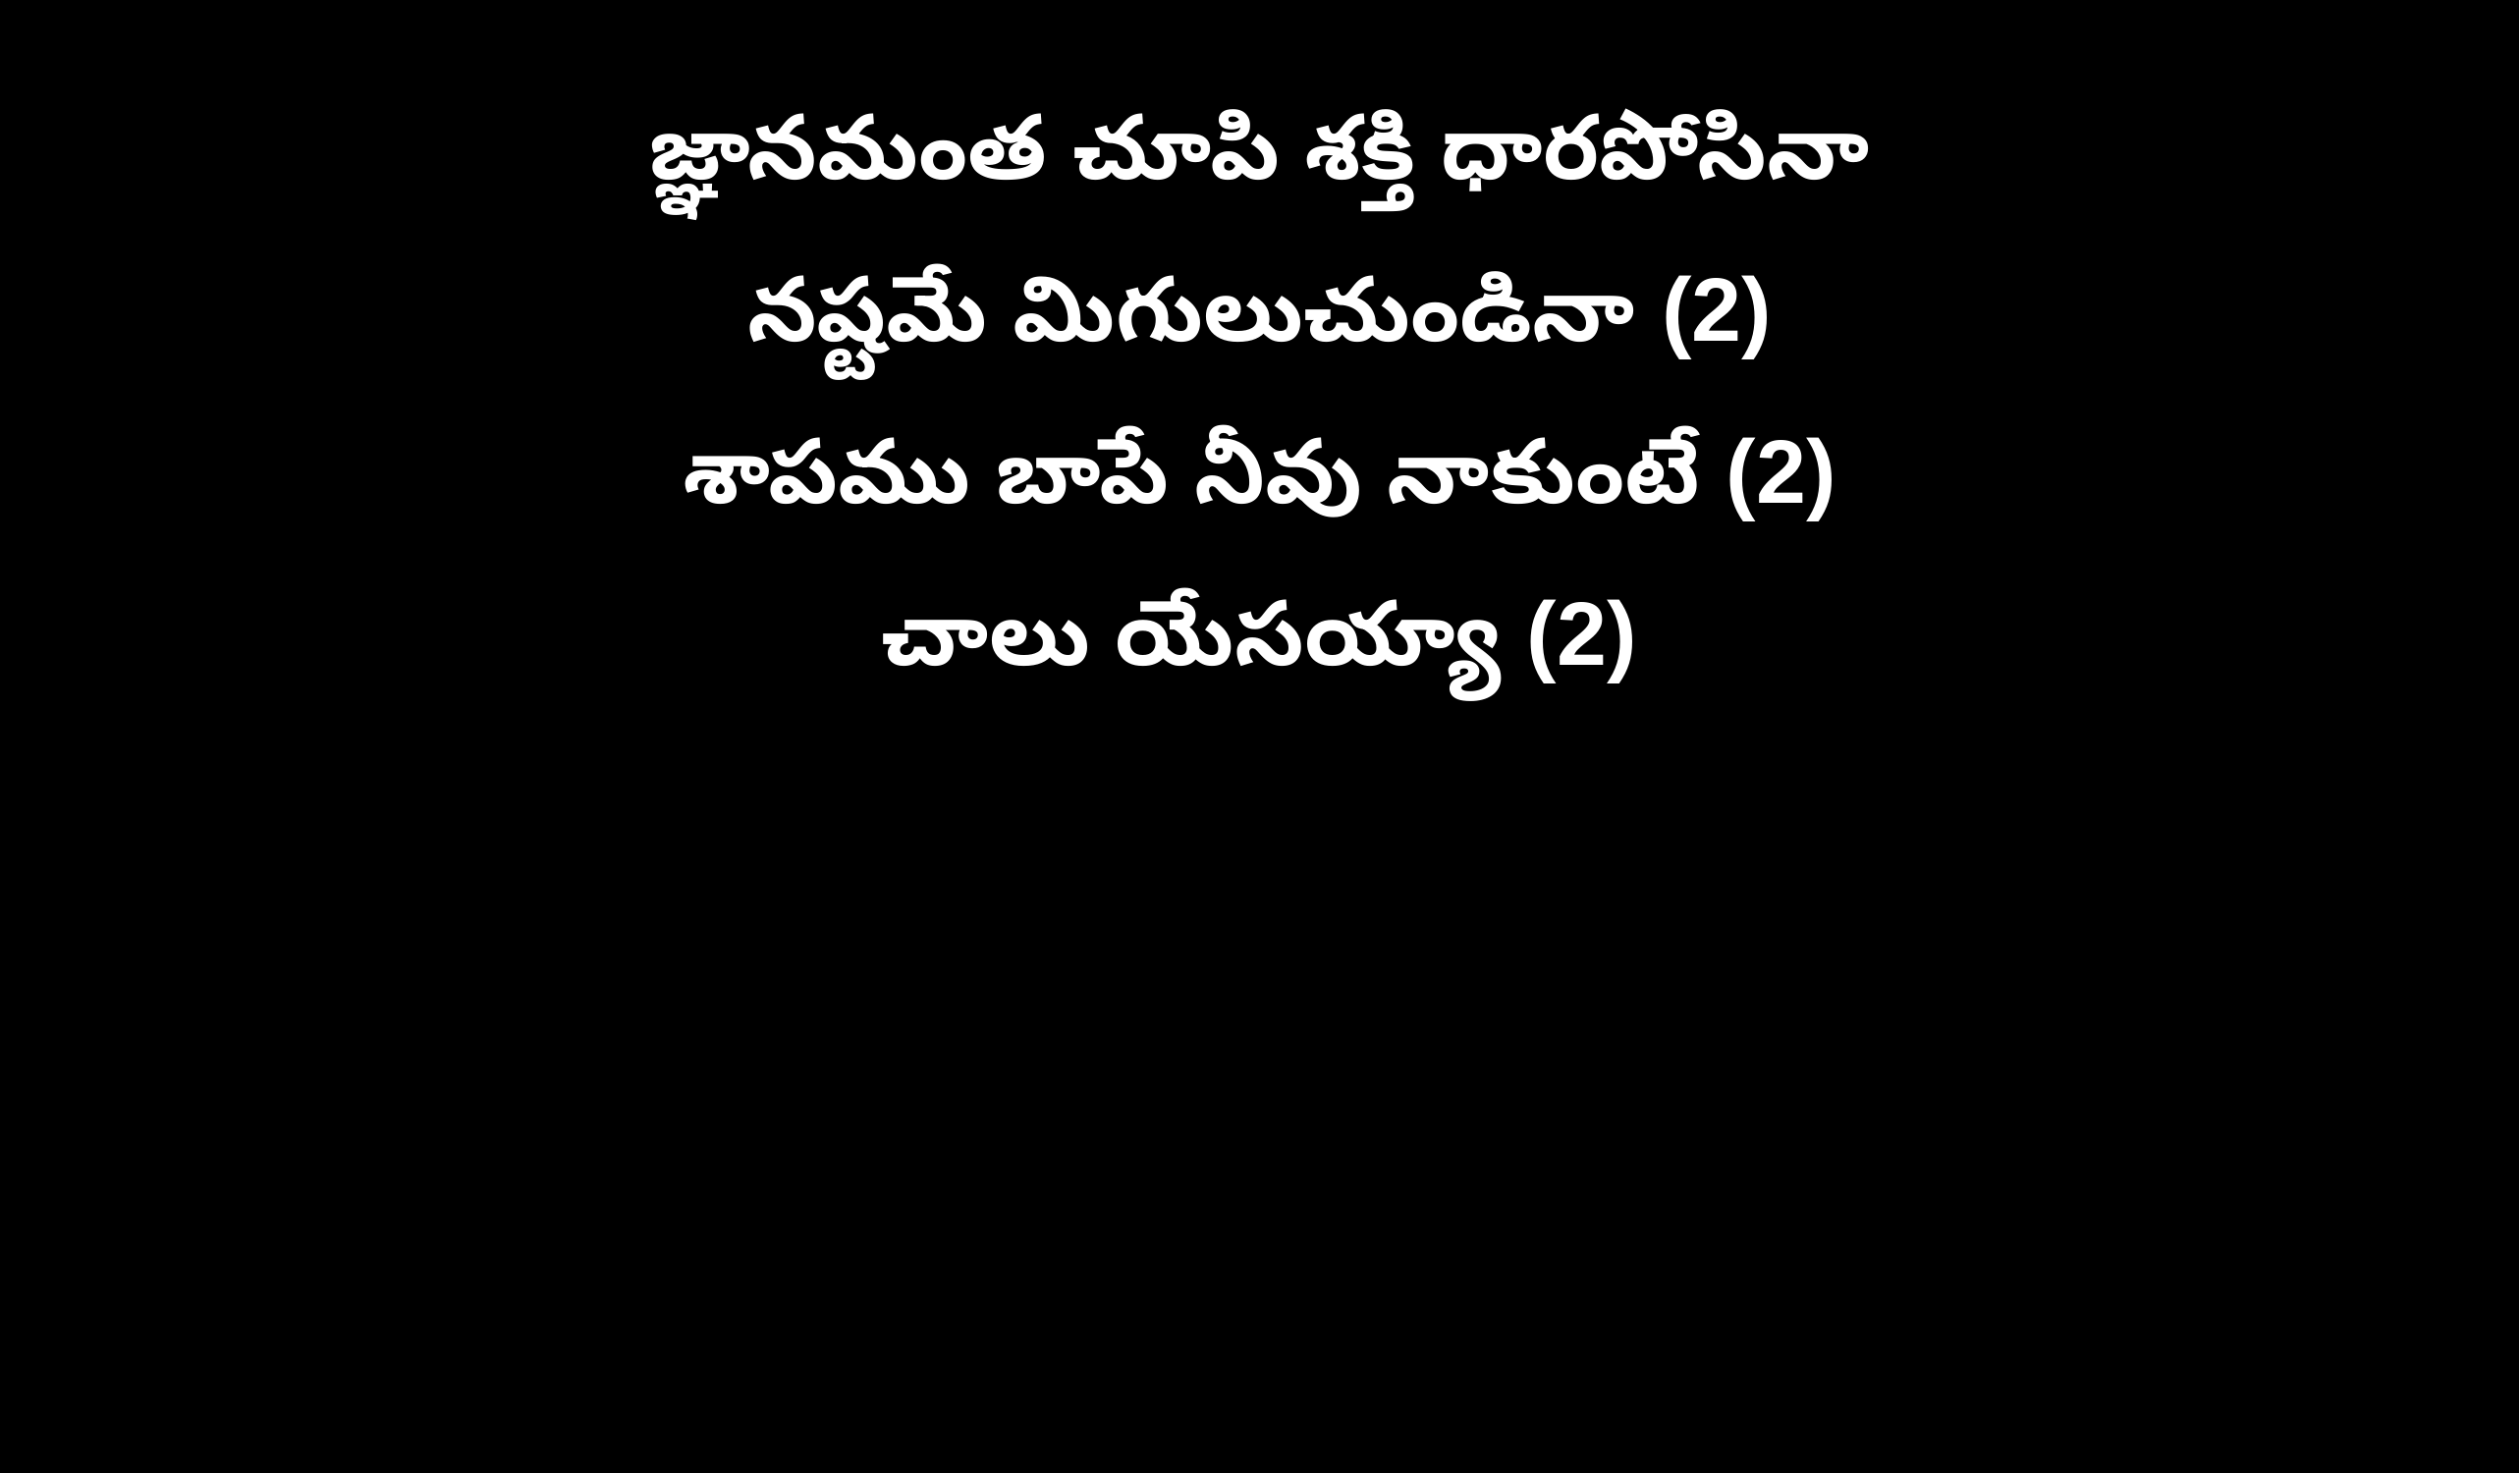

జ్ఞానమంత చూపి శక్తి ధారపోసినా
నష్టమే మిగులుచుండినా (2)
శాపము బాపే నీవు నాకుంటే (2)
చాలు యేసయ్యా (2)